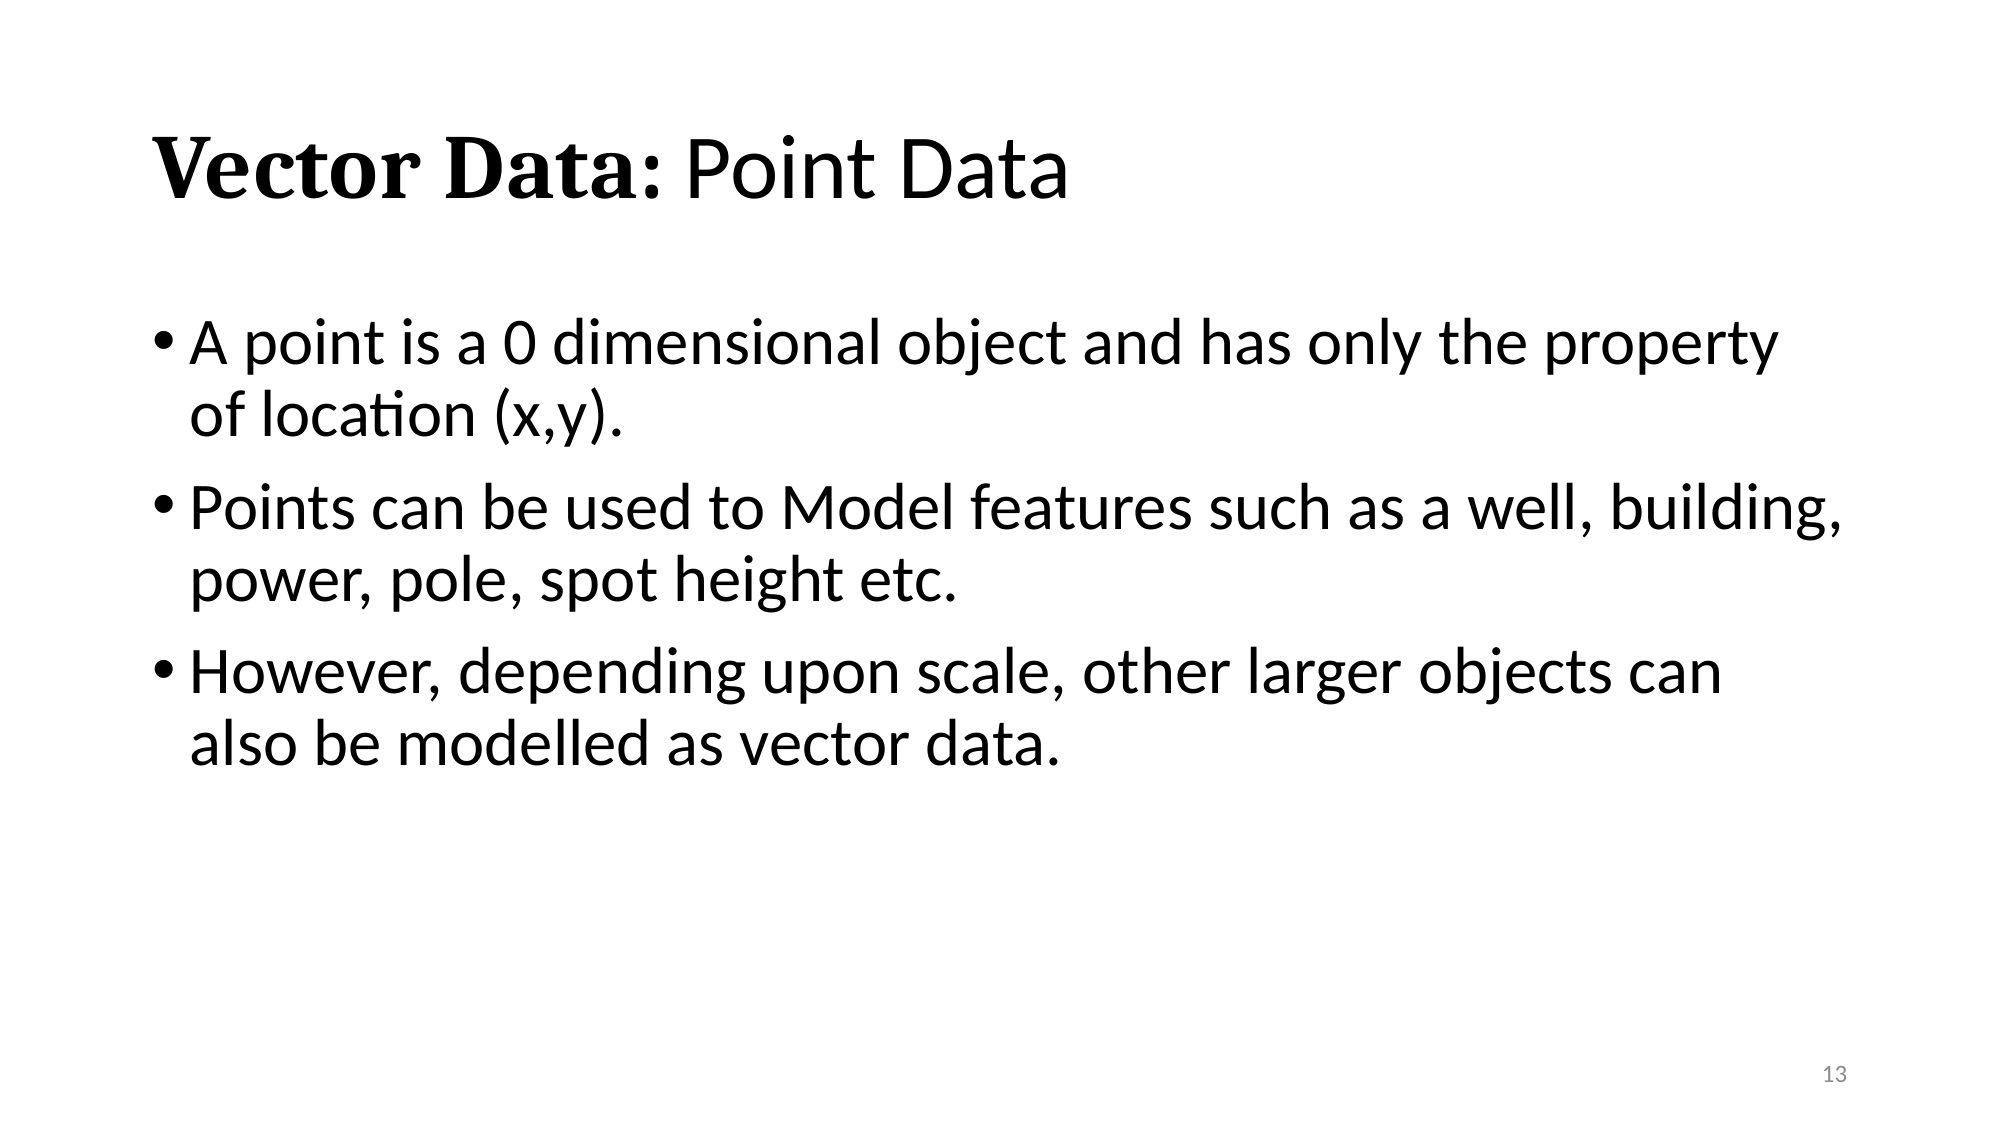

# Vector Data: Point Data
A point is a 0 dimensional object and has only the property of location (x,y).
Points can be used to Model features such as a well, building, power, pole, spot height etc.
However, depending upon scale, other larger objects can also be modelled as vector data.

13